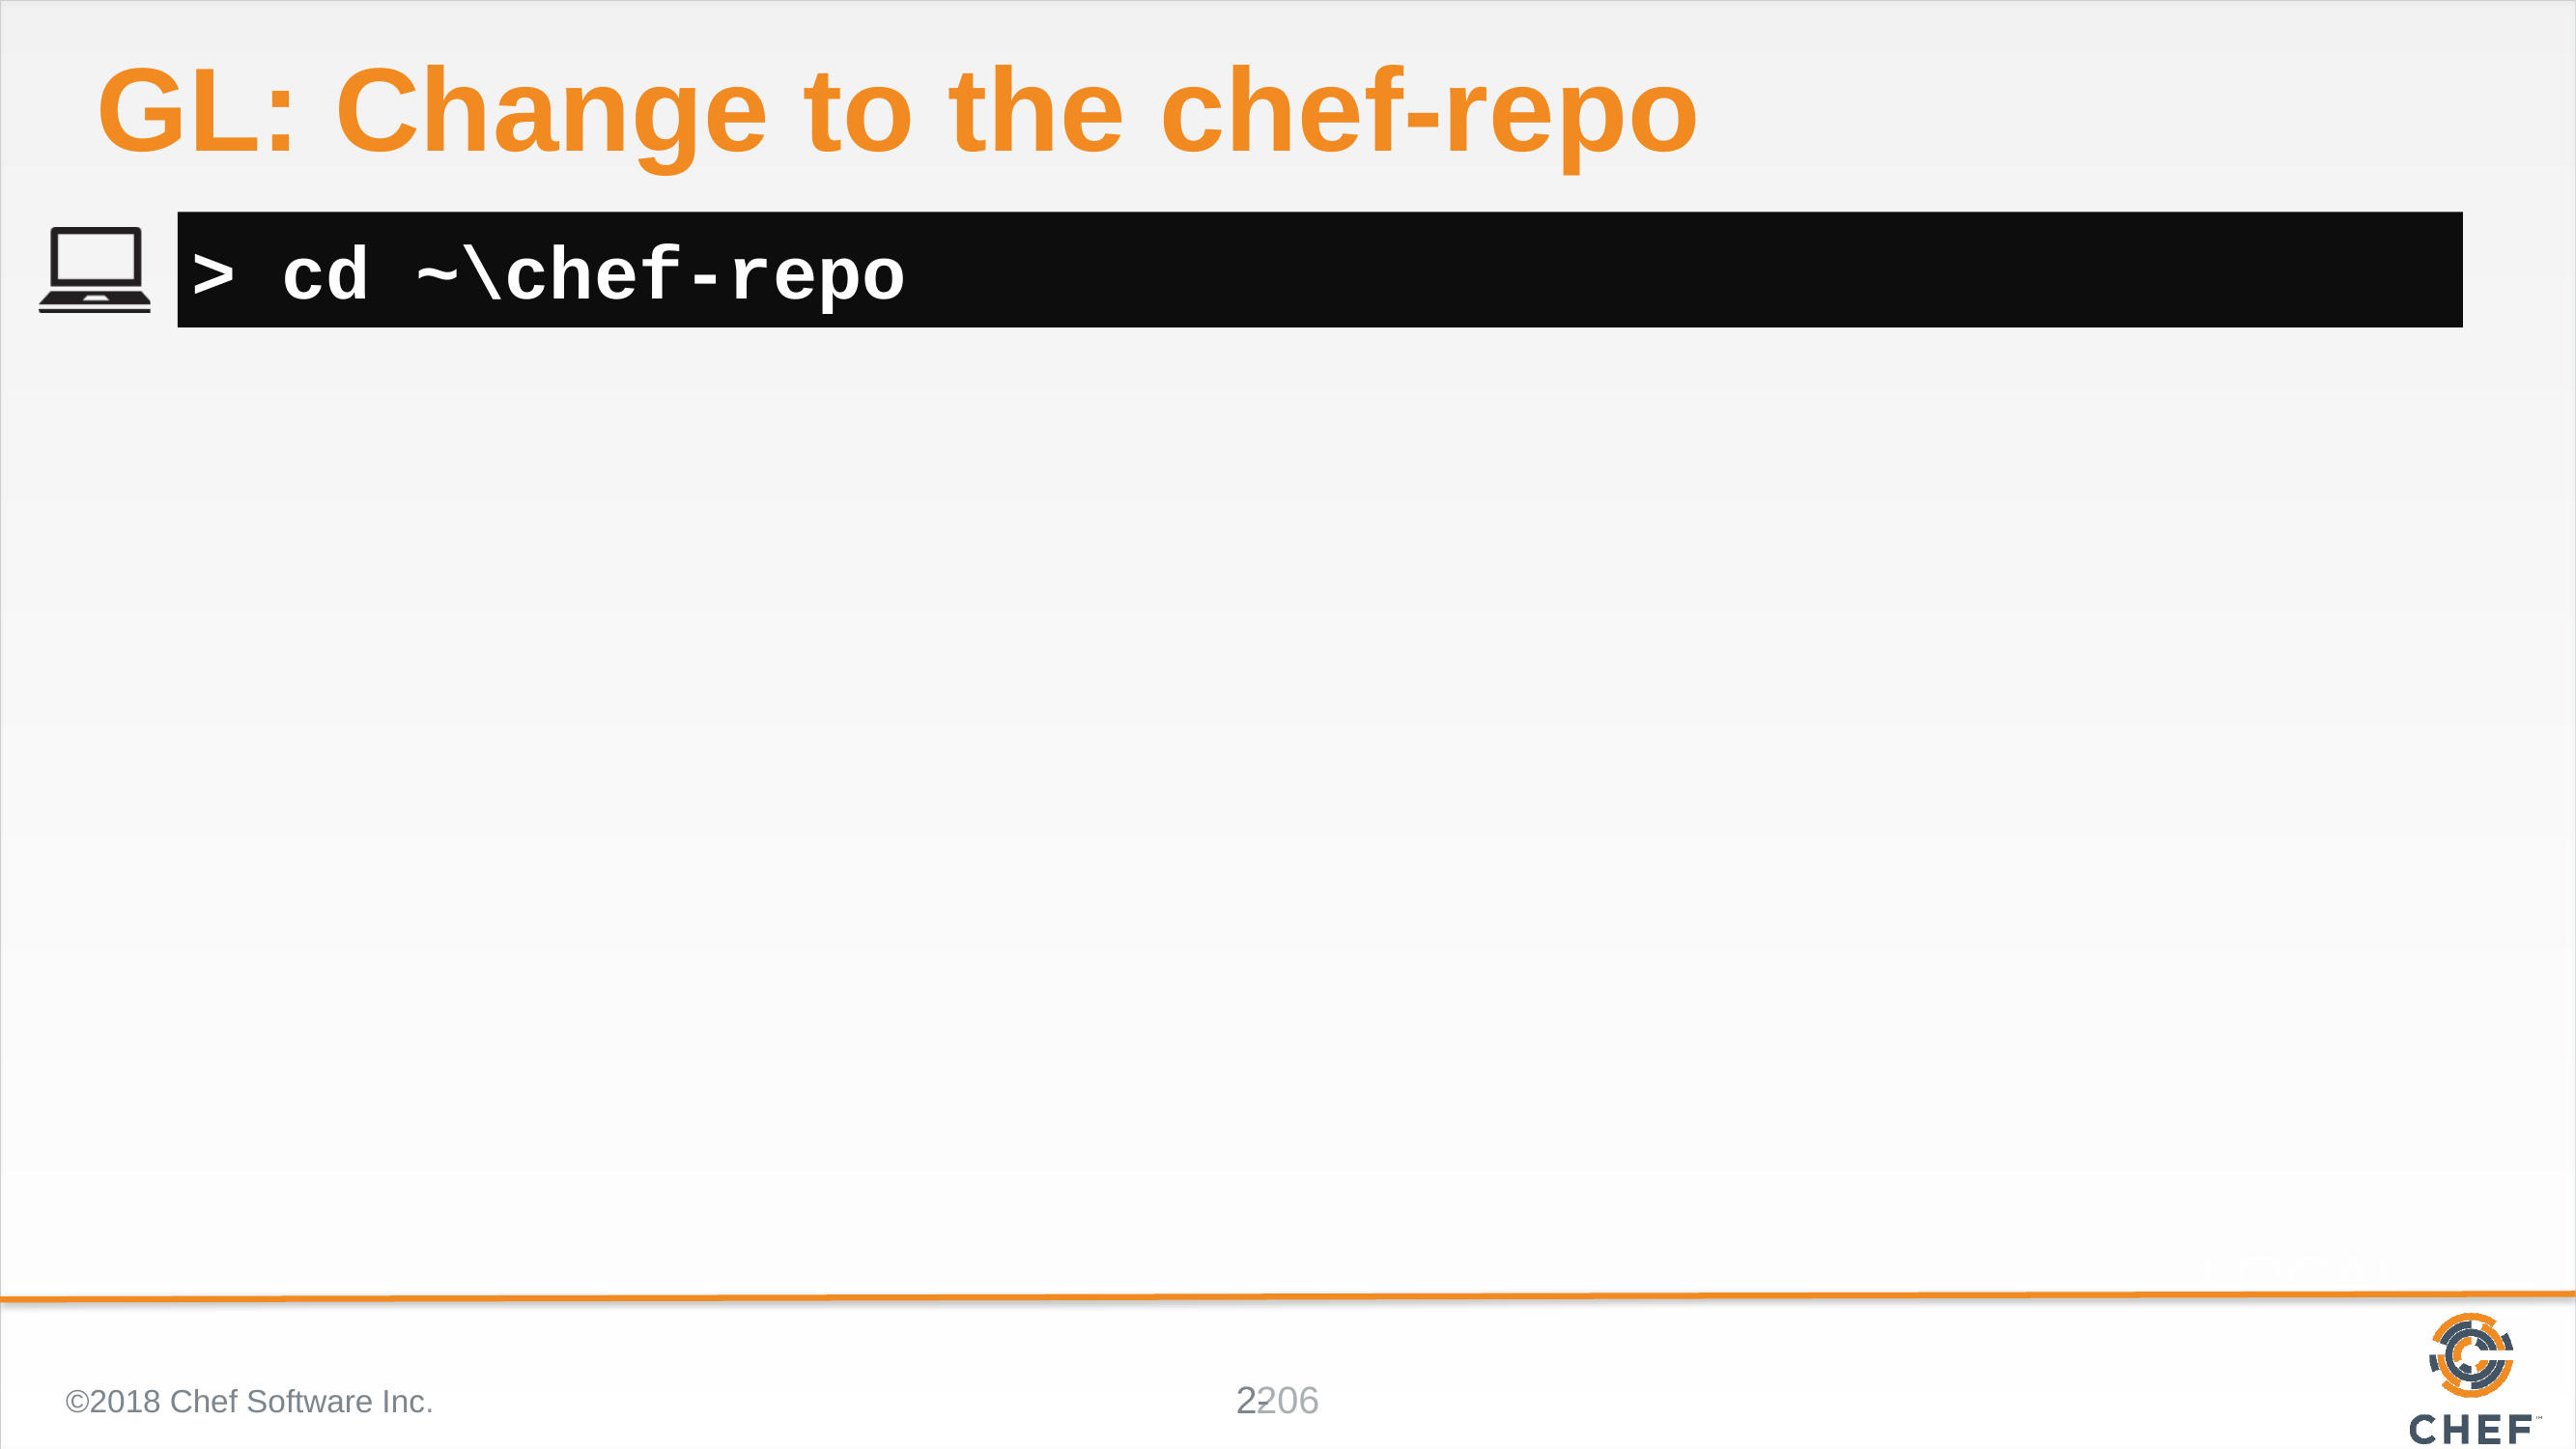

# GL: Change to the chef-repo
> cd ~\chef-repo

©2018 Chef Software Inc.
206